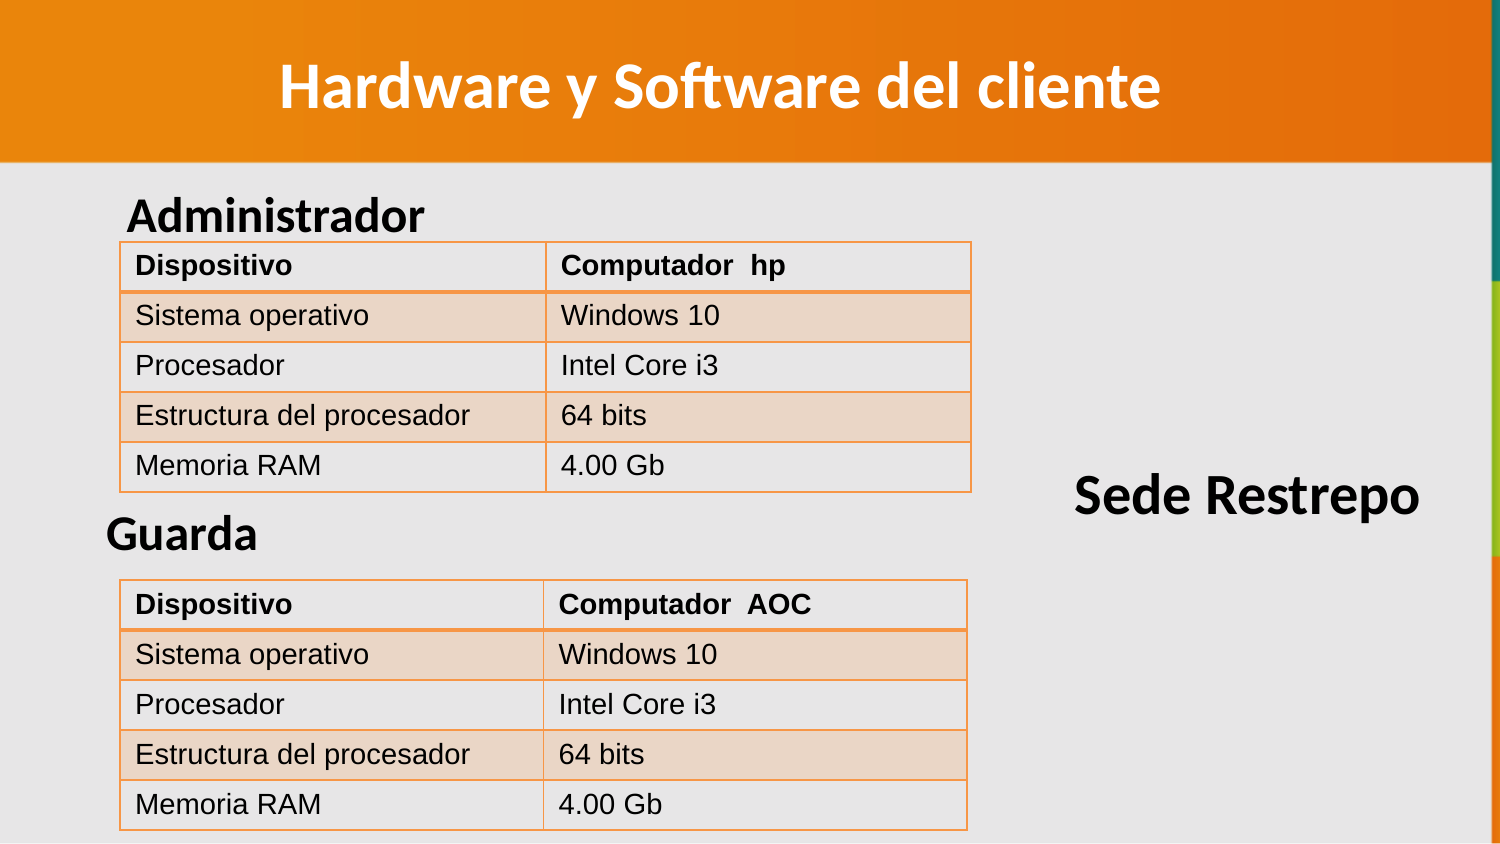

Hardware y Software del cliente
Administrador
| Dispositivo | Computador hp |
| --- | --- |
| Sistema operativo | Windows 10 |
| Procesador | Intel Core i3 |
| Estructura del procesador | 64 bits |
| Memoria RAM | 4.00 Gb |
Sede Restrepo
					Guarda
| Dispositivo | Computador AOC |
| --- | --- |
| Sistema operativo | Windows 10 |
| Procesador | Intel Core i3 |
| Estructura del procesador | 64 bits |
| Memoria RAM | 4.00 Gb |